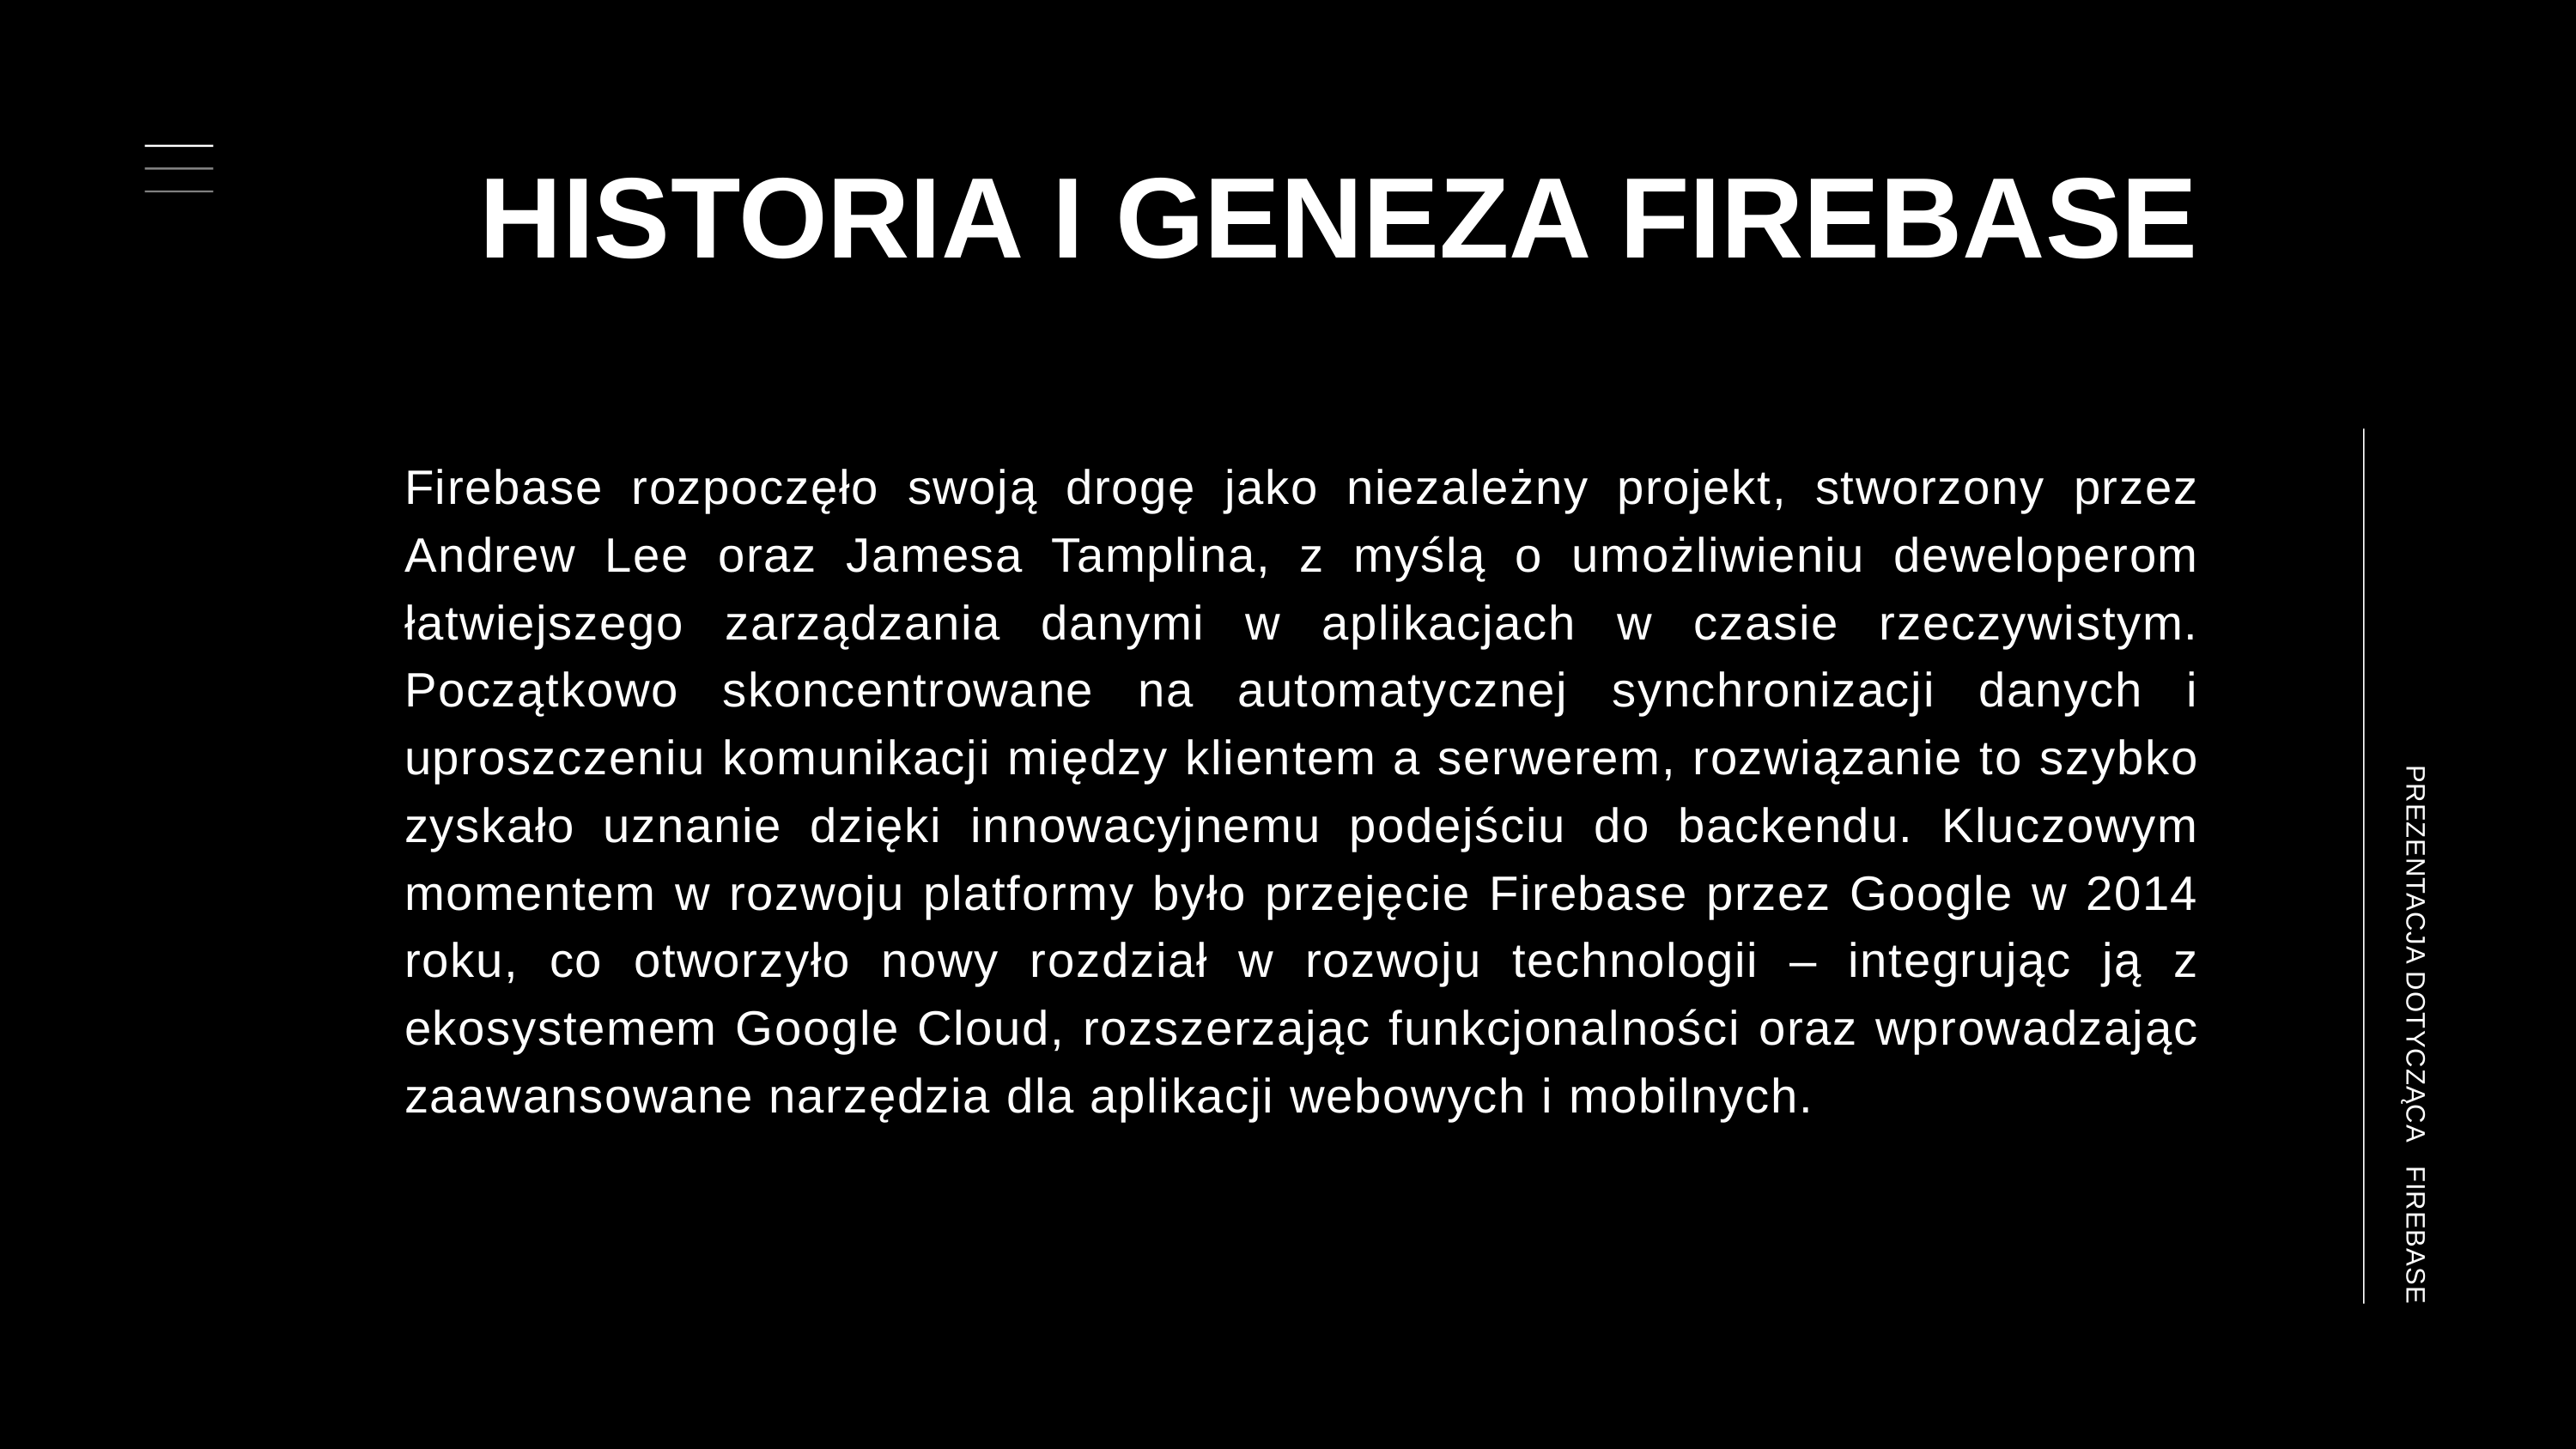

HISTORIA I GENEZA FIREBASE

Firebase rozpoczęło swoją drogę jako niezależny projekt, stworzony przez Andrew Lee oraz Jamesa Tamplina, z myślą o umożliwieniu deweloperom łatwiejszego zarządzania danymi w aplikacjach w czasie rzeczywistym. Początkowo skoncentrowane na automatycznej synchronizacji danych i uproszczeniu komunikacji między klientem a serwerem, rozwiązanie to szybko zyskało uznanie dzięki innowacyjnemu podejściu do backendu. Kluczowym momentem w rozwoju platformy było przejęcie Firebase przez Google w 2014 roku, co otworzyło nowy rozdział w rozwoju technologii – integrując ją z ekosystemem Google Cloud, rozszerzając funkcjonalności oraz wprowadzając zaawansowane narzędzia dla aplikacji webowych i mobilnych.

PREZENTACJA DOTYCZĄCA   FIREBASE